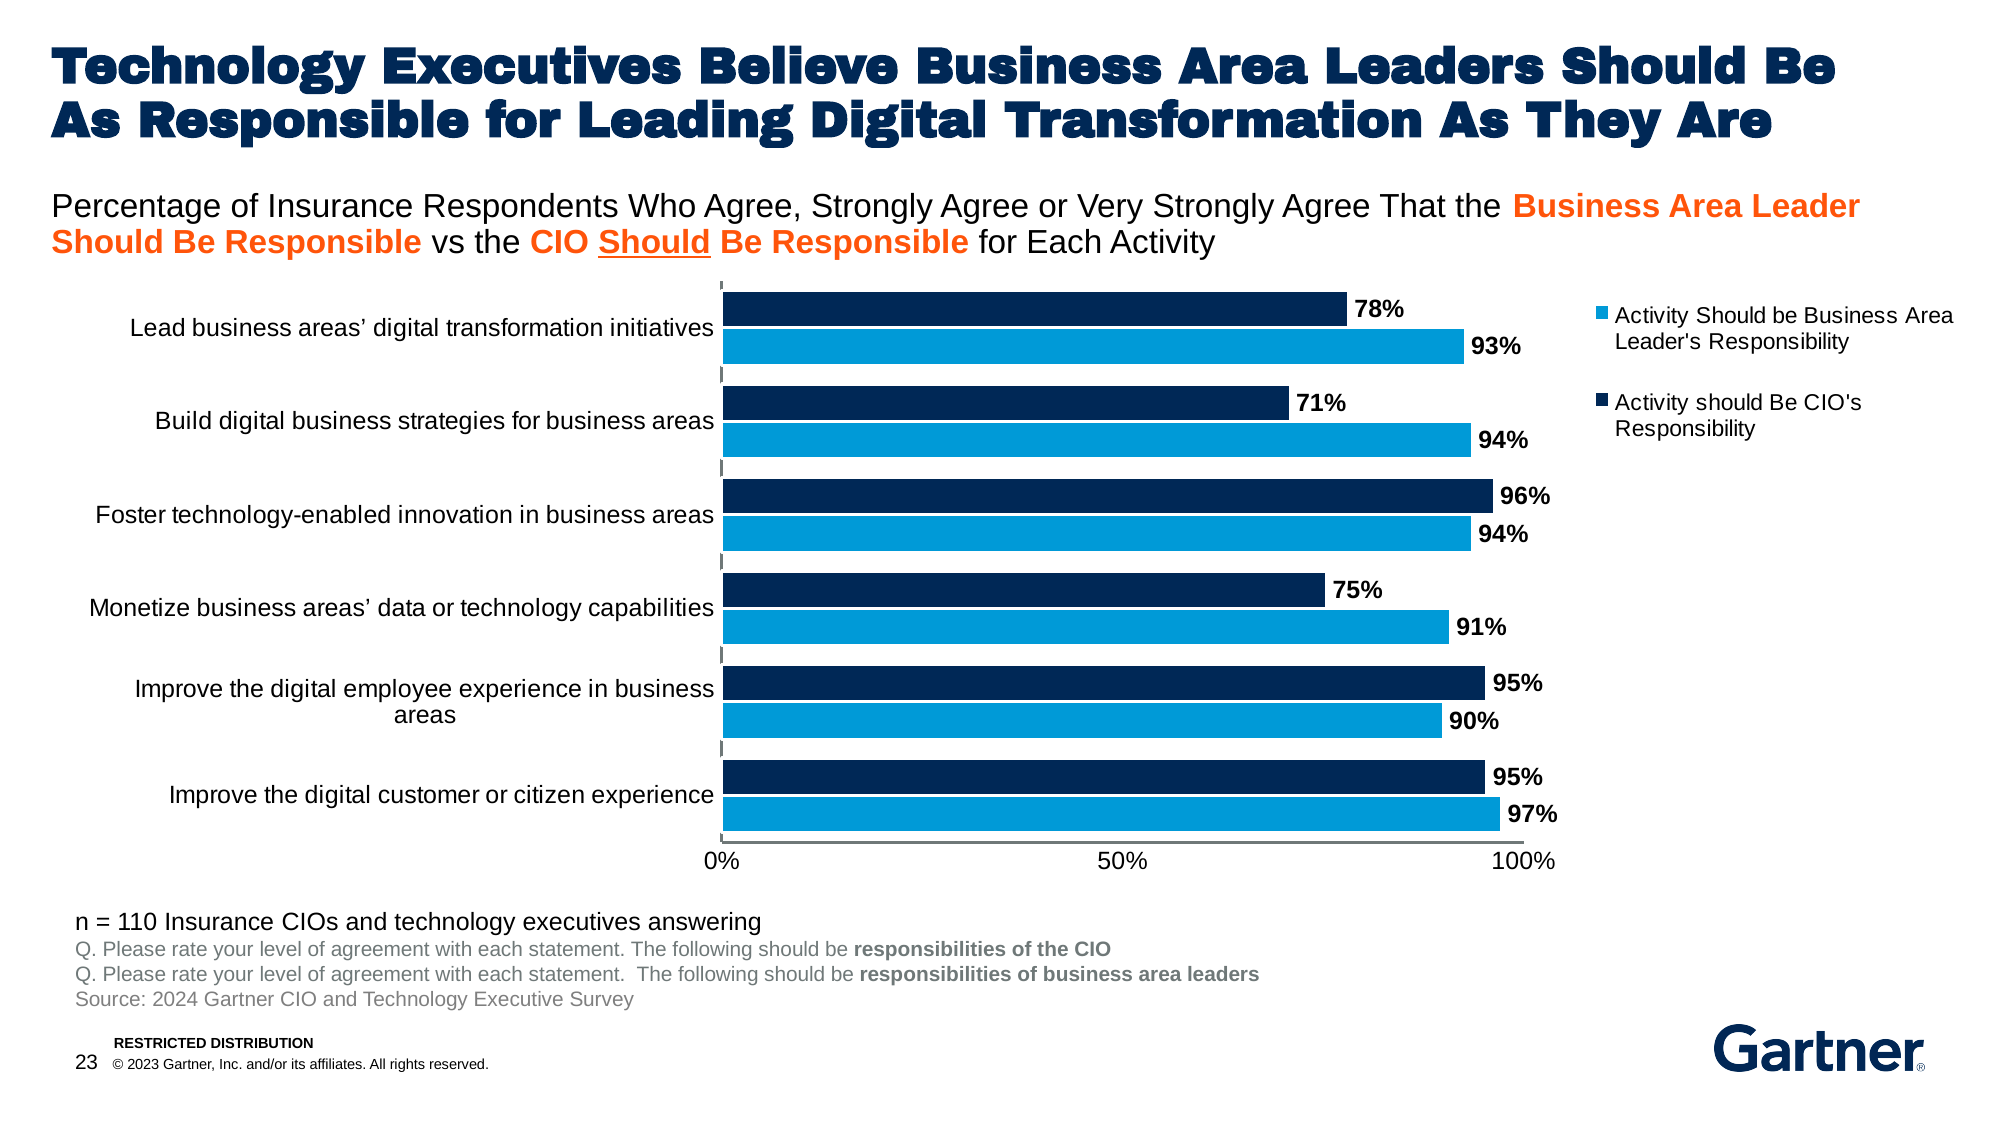

Technology Executives Believe Business Area Leaders Should Be As Responsible for Leading Digital Transformation As They Are
Percentage of Insurance Respondents Who Agree, Strongly Agree or Very Strongly Agree That the Business Area Leader Should Be Responsible vs the CIO Should Be Responsible for Each Activity

### Chart

| Category | Activity should Be CIO's Responsibility | Activity Should be Business Area Leader's Responsibility |
|---|---|---|
| Lead business areas’ digital transformation initiatives | 0.78182 | 0.92727 |
| Build digital business strategies for business areas | 0.70909 | 0.93636 |
| Foster technology-enabled innovation in business areas | 0.96364 | 0.93636 |
| Monetize business areas’ data or technology capabilities | 0.75455 | 0.90909 |
| Improve the digital employee experience in business areas | 0.95455 | 0.9 |
| Improve the digital customer or citizen experience | 0.95455 | 0.97273 |
n = 110 Insurance CIOs and technology executives answering
Q. Please rate your level of agreement with each statement. The following should be responsibilities of the CIO
Q. Please rate your level of agreement with each statement.  The following should be responsibilities of business area leaders
Source: 2024 Gartner CIO and Technology Executive Survey